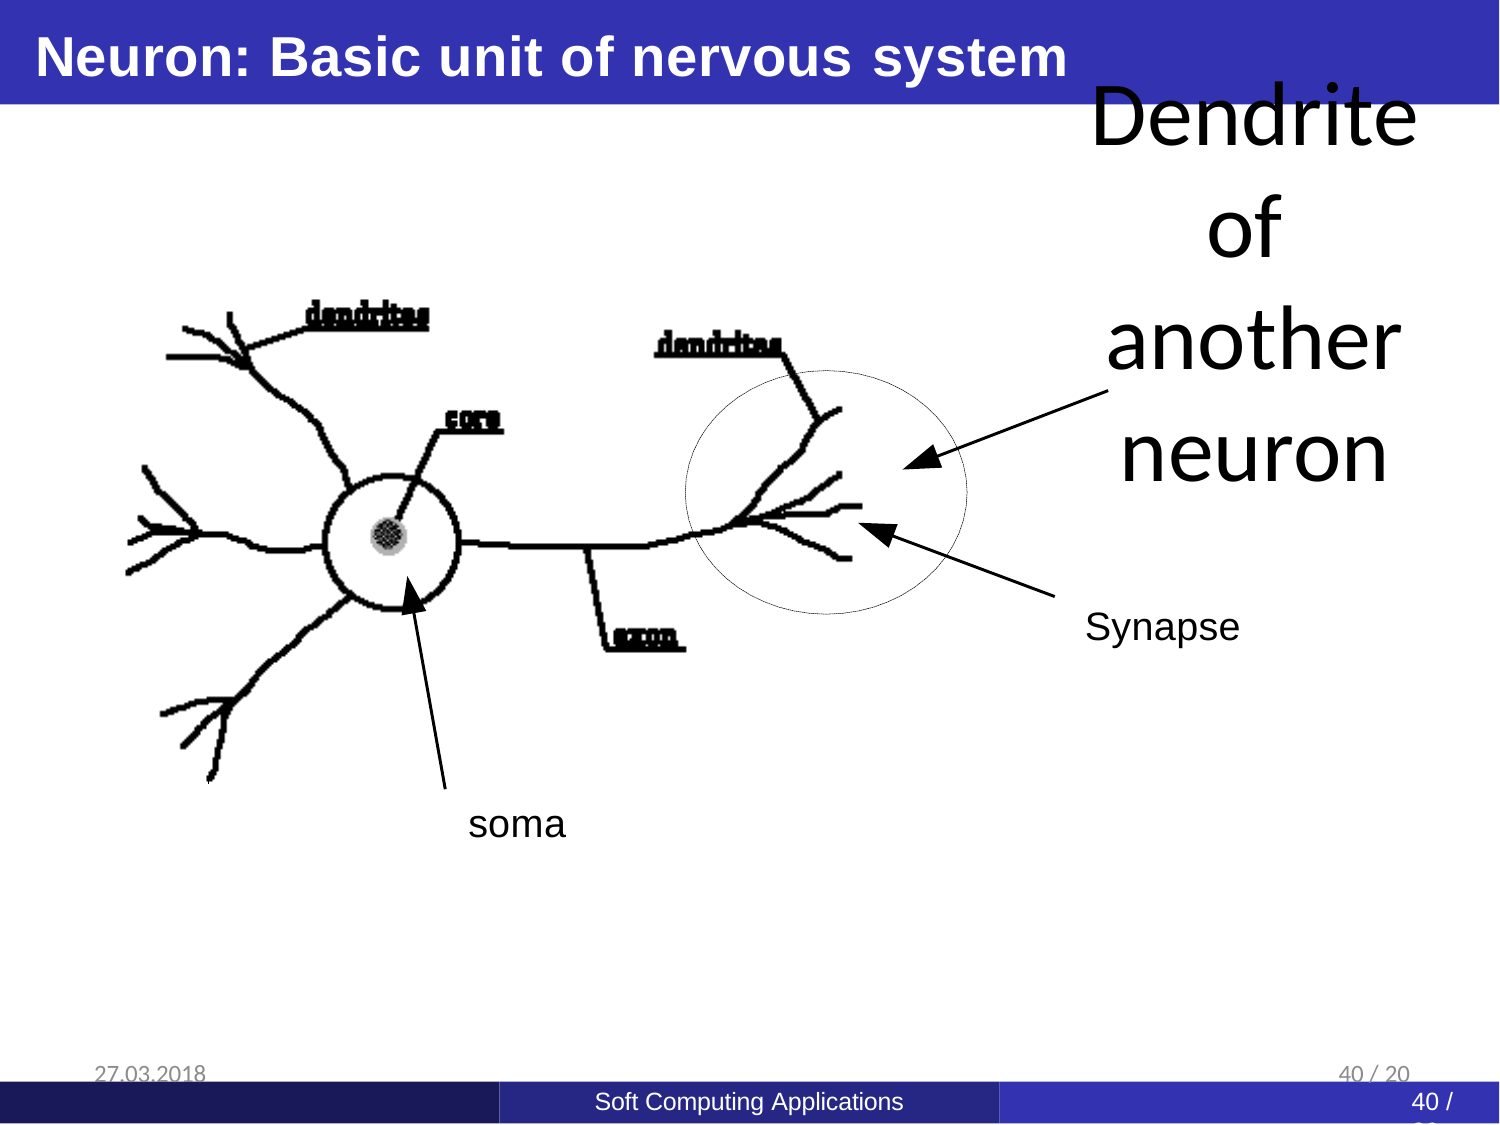

Neuron: Basic unit of nervous system
# Dendrite of  another neuron

Synapse
soma
27.03.2018
40 / 20

Soft Computing Applications
40 / 20